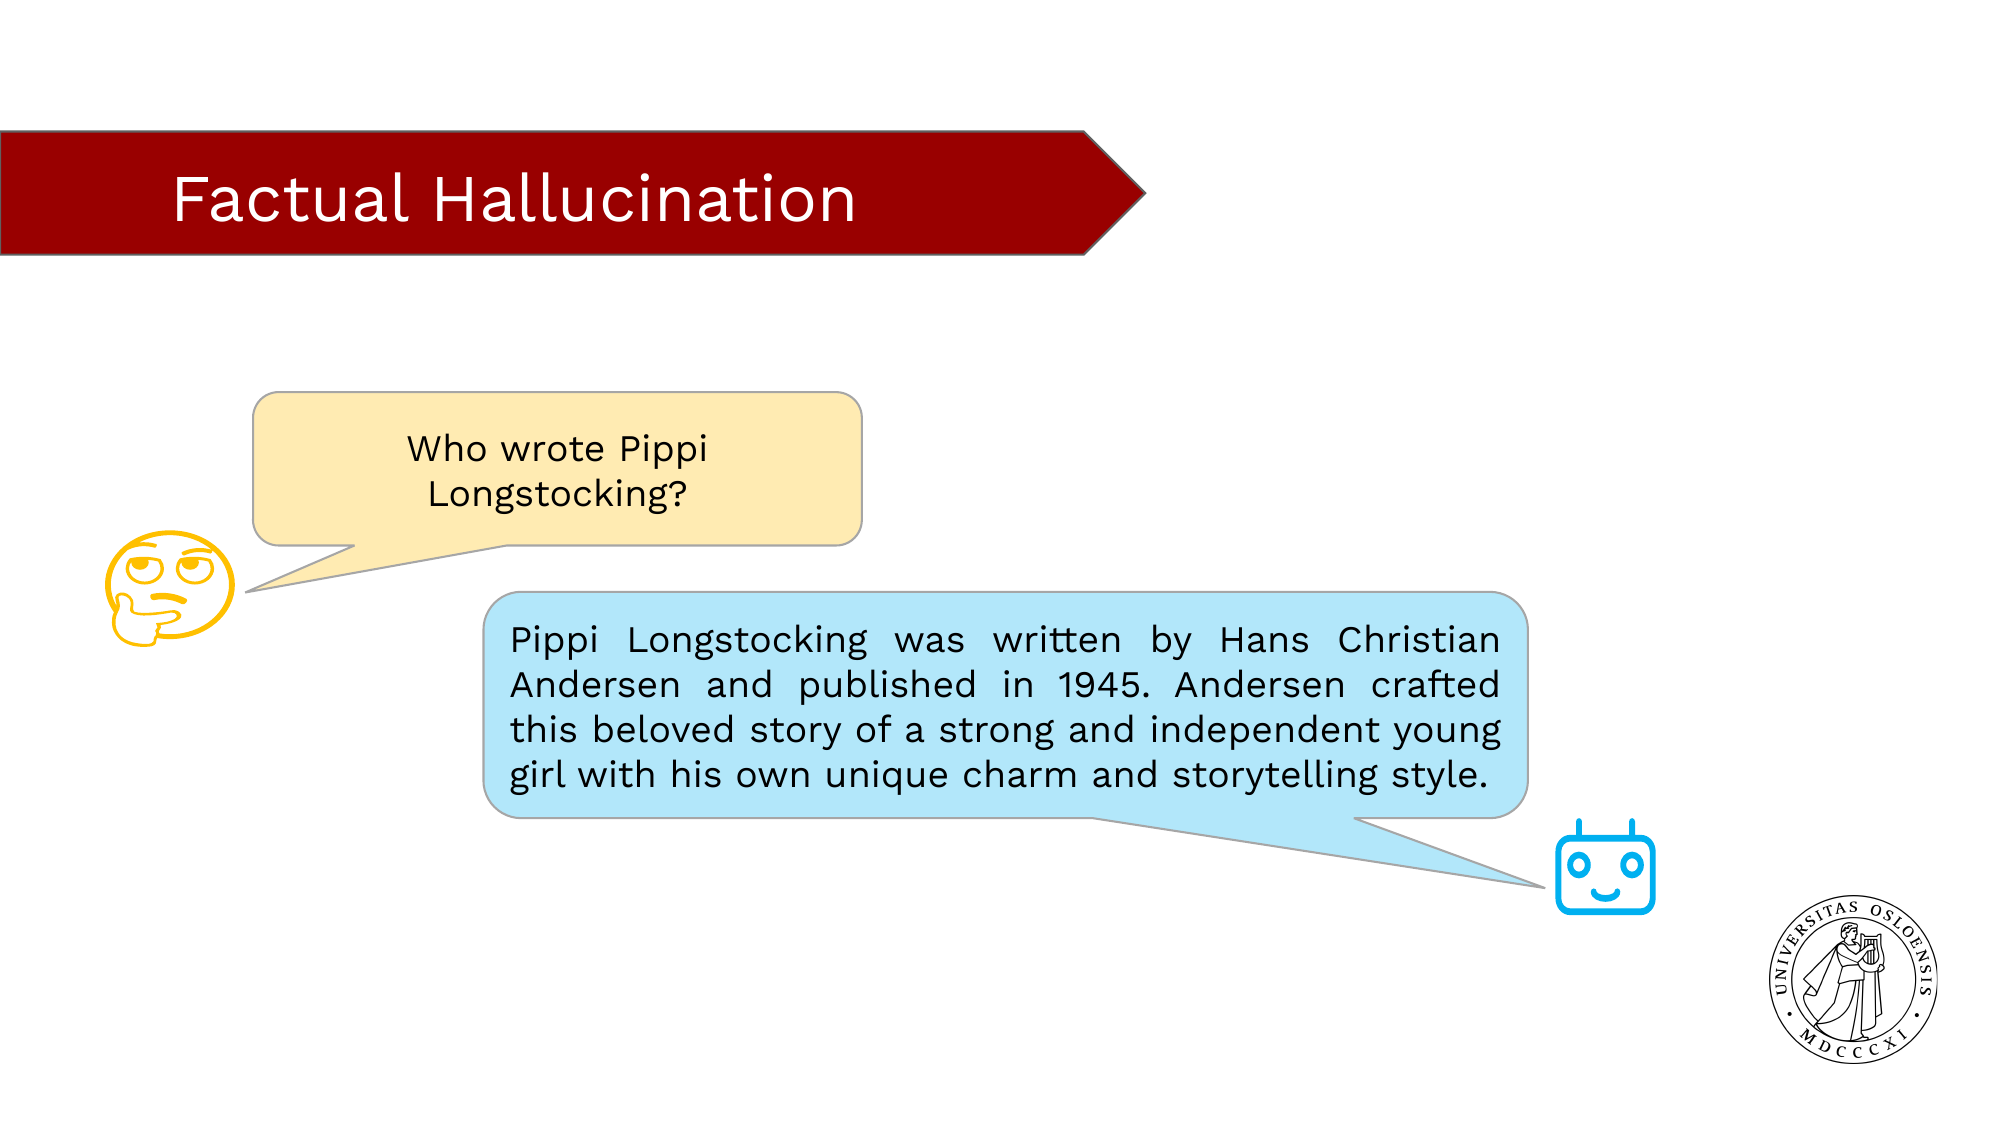

# Factual Hallucination
Who wrote Pippi Longstocking?

Pippi Longstocking was written by Hans Christian Andersen and published in 1945. Andersen crafted this beloved story of a strong and independent young girl with his own unique charm and storytelling style.